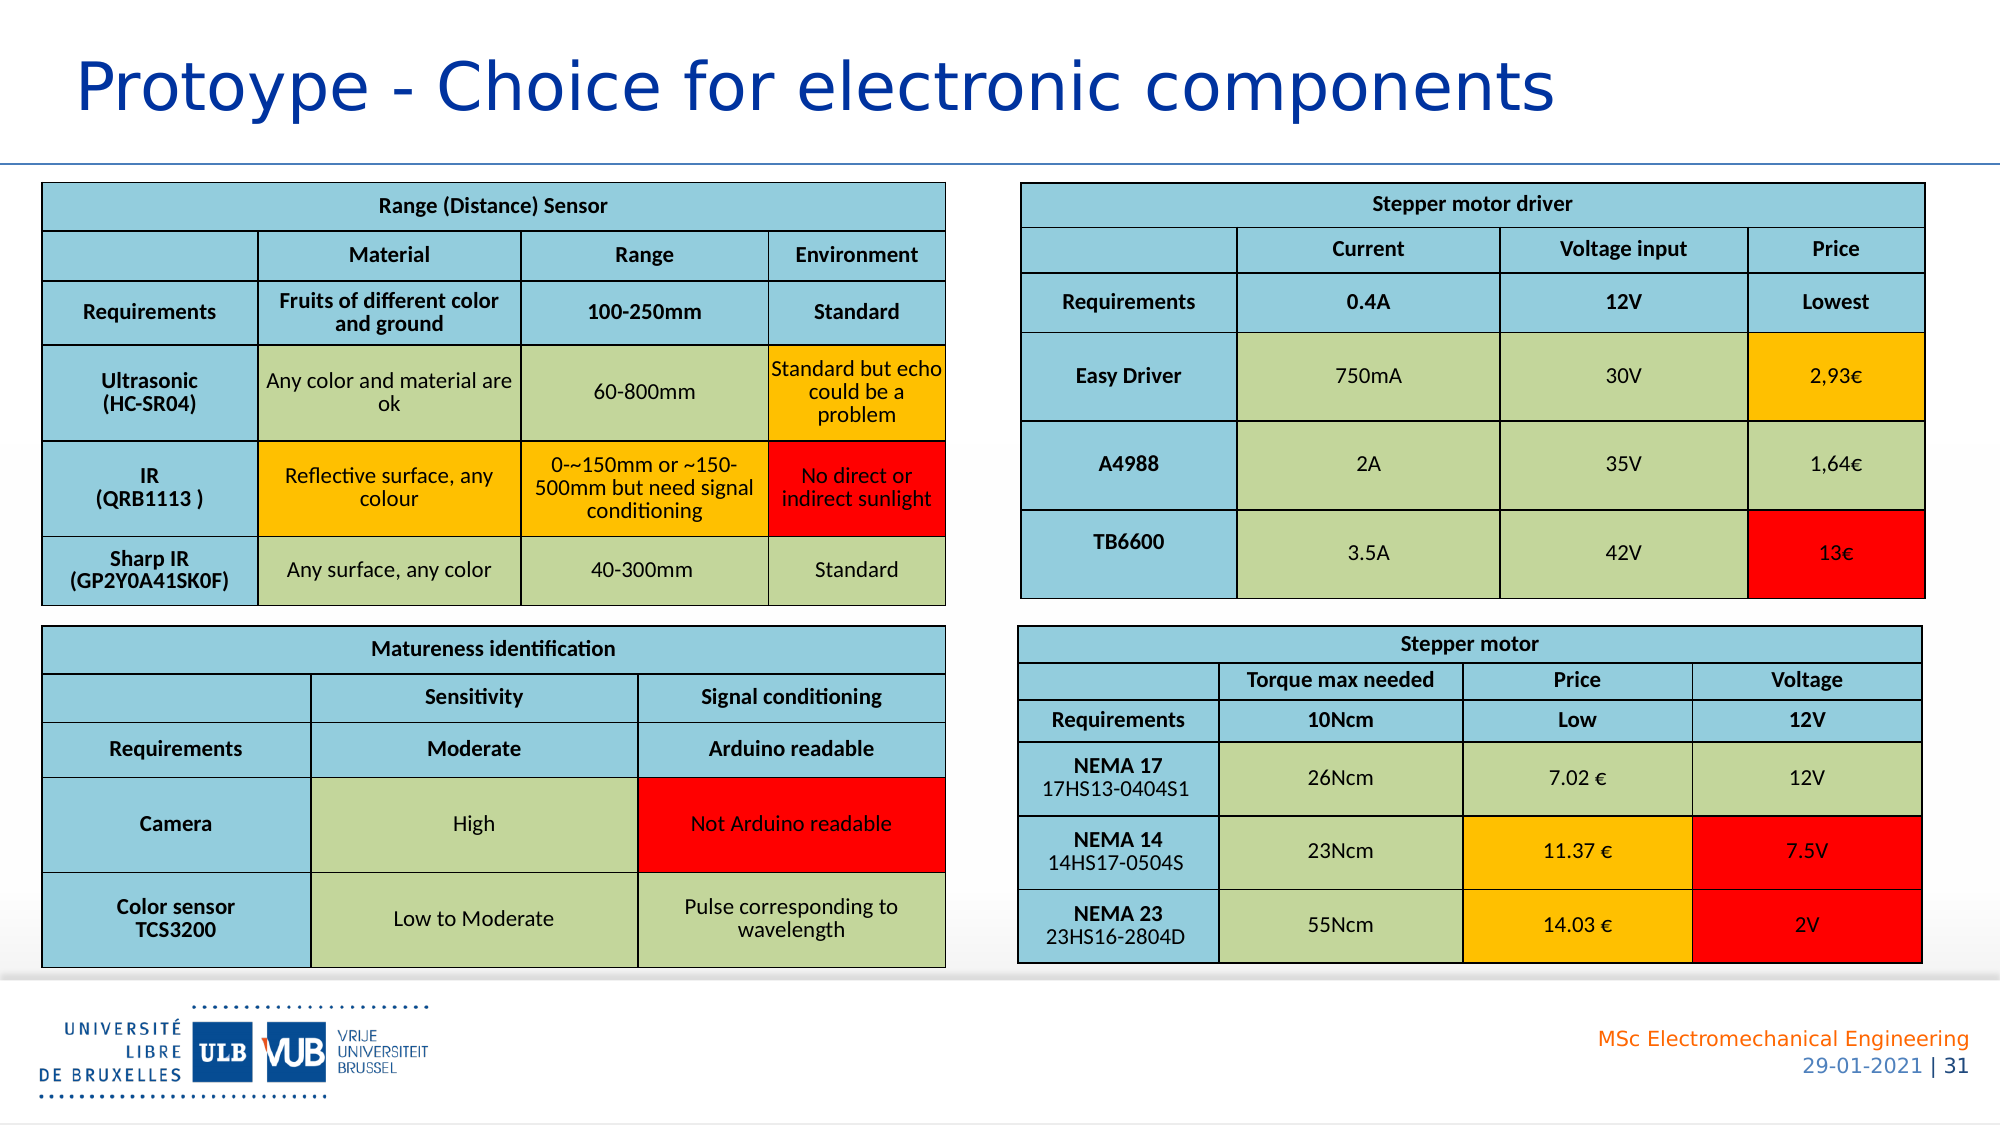

# Protoype - Choice for electronic components
| Range (Distance) Sensor |  |  |  |
| --- | --- | --- | --- |
|  | Material | Range | Environment |
| Requirements | Fruits of different color and ground | 100-250mm | Standard |
| Ultrasonic (HC-SR04) | Any color and material are ok | 60-800mm | Standard but echo could be a problem |
| IR (QRB1113 ) | Reflective surface, any colour | 0-~150mm or ~150-500mm but need signal conditioning | No direct or indirect sunlight |
| Sharp IR (GP2Y0A41SK0F) | Any surface, any color | 40-300mm | Standard |
| Stepper motor driver |  |  |  |
| --- | --- | --- | --- |
|  | Current | Voltage input | Price |
| Requirements | 0.4A | 12V | Lowest |
| Easy Driver | 750mA | 30V | 2,93€ |
| A4988 | 2A | 35V | 1,64€ |
| TB6600 | 3.5A | 42V | 13€ |
| Matureness identification |  |  |
| --- | --- | --- |
|  | Sensitivity | Signal conditioning |
| Requirements | Moderate | Arduino readable |
| Camera | High | Not Arduino readable |
| Color sensor TCS3200 | Low to Moderate | Pulse corresponding to wavelength |
| Stepper motor |  |  |  |
| --- | --- | --- | --- |
|  | Torque max needed | Price | Voltage |
| Requirements | 10Ncm | Low | 12V |
| NEMA 17 17HS13-0404S1 | 26Ncm | 7.02 € | 12V |
| NEMA 14 14HS17-0504S | 23Ncm | 11.37 € | 7.5V |
| NEMA 23 23HS16-2804D | 55Ncm | 14.03 € | 2V |
MSc Electromechanical Engineering
29-01-2021 | 31